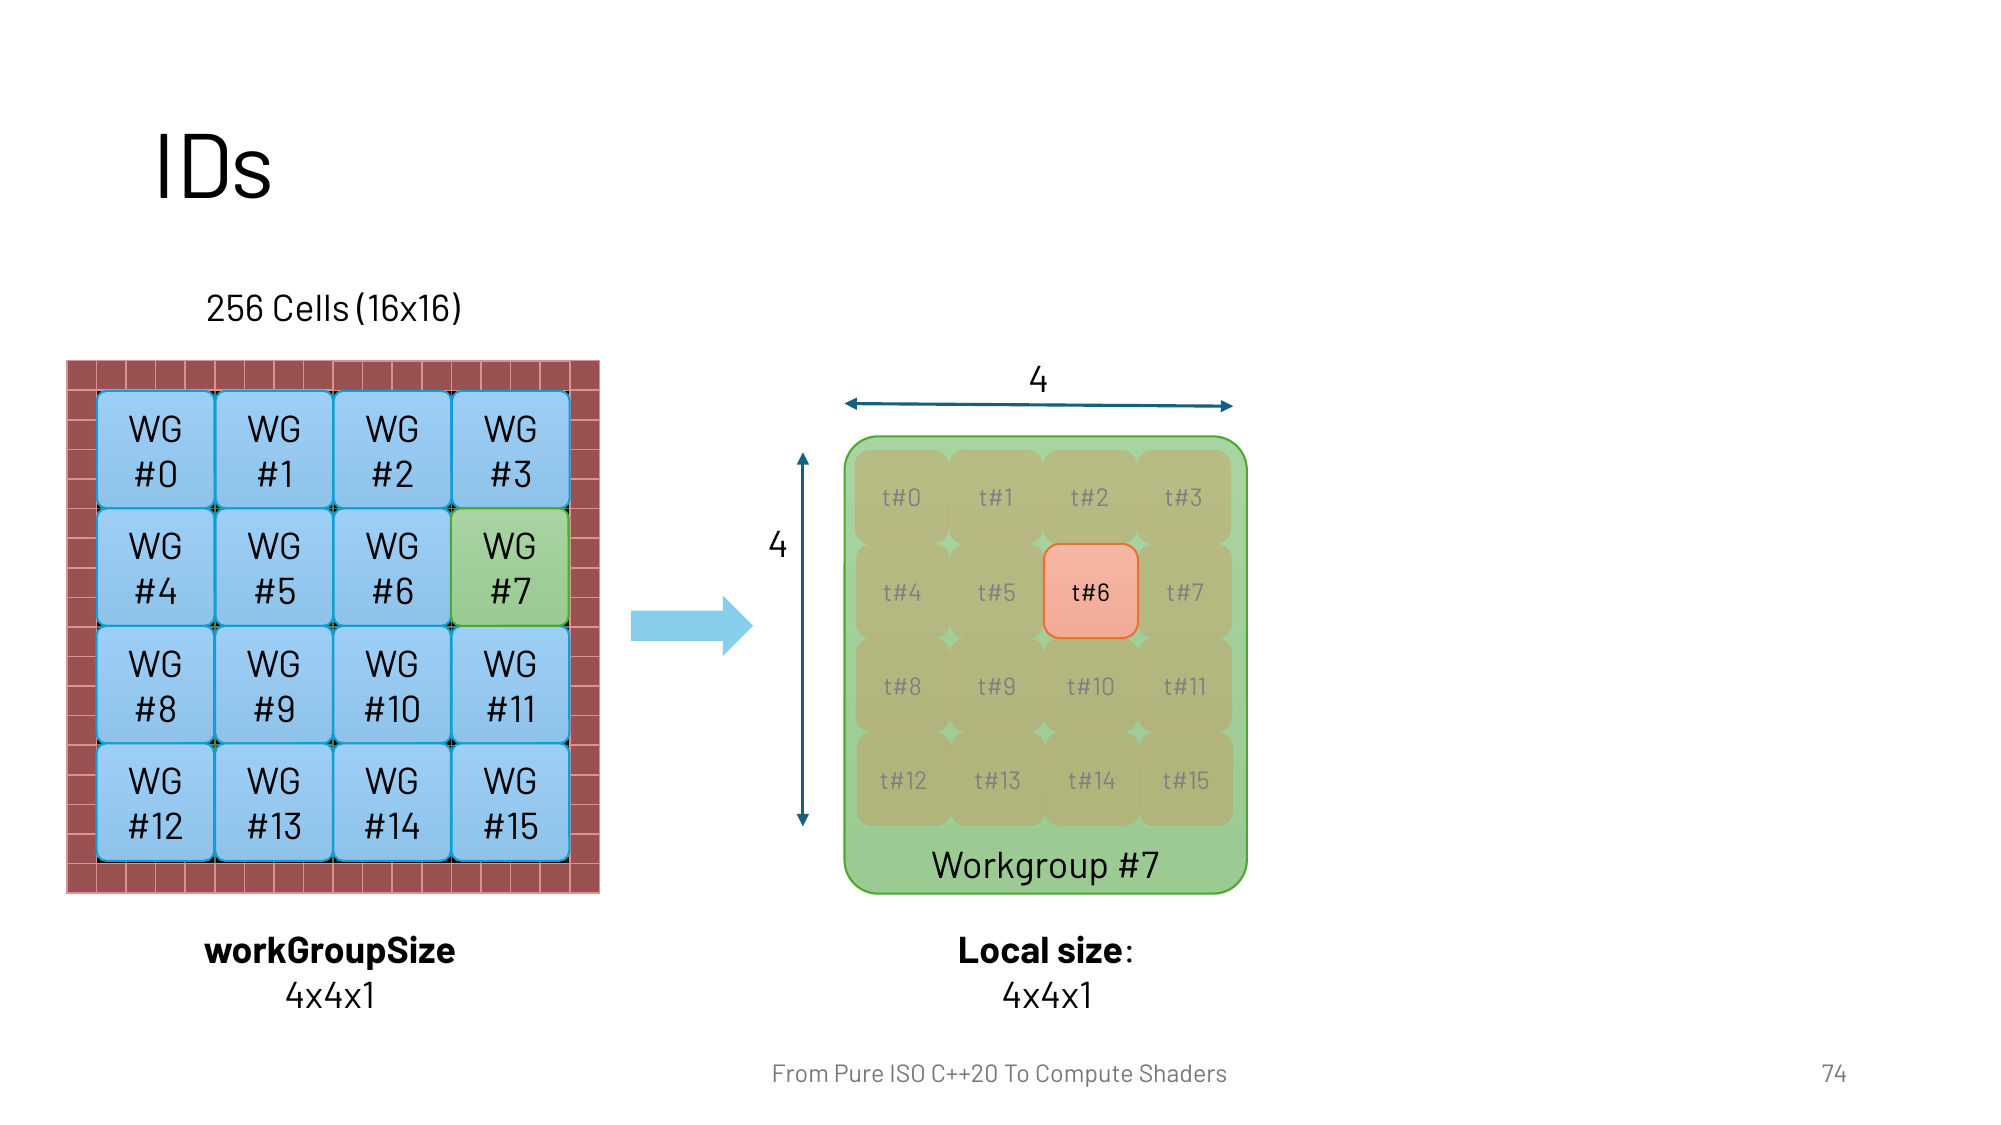

# IDs
256 Cells (16x16)
4

t#0
t#1
t#2
t#3
4
t#4
t#5
t#6
t#7
t#8
t#9
t#10
t#11
t#12
t#13
t#14
t#15
Workgroup #7

WG #0
WG
#1
WG
#2
WG
#3
WG
#7
WG
#4
WG
#5
WG
#6

WG
#8
WG
#9
WG
#10
WG
#11
WG
#12
WG
#13
WG
#14
WG
#15
workGroupSize
4x4x1
Local size:
4x4x1
From Pure ISO C++20 To Compute Shaders
74